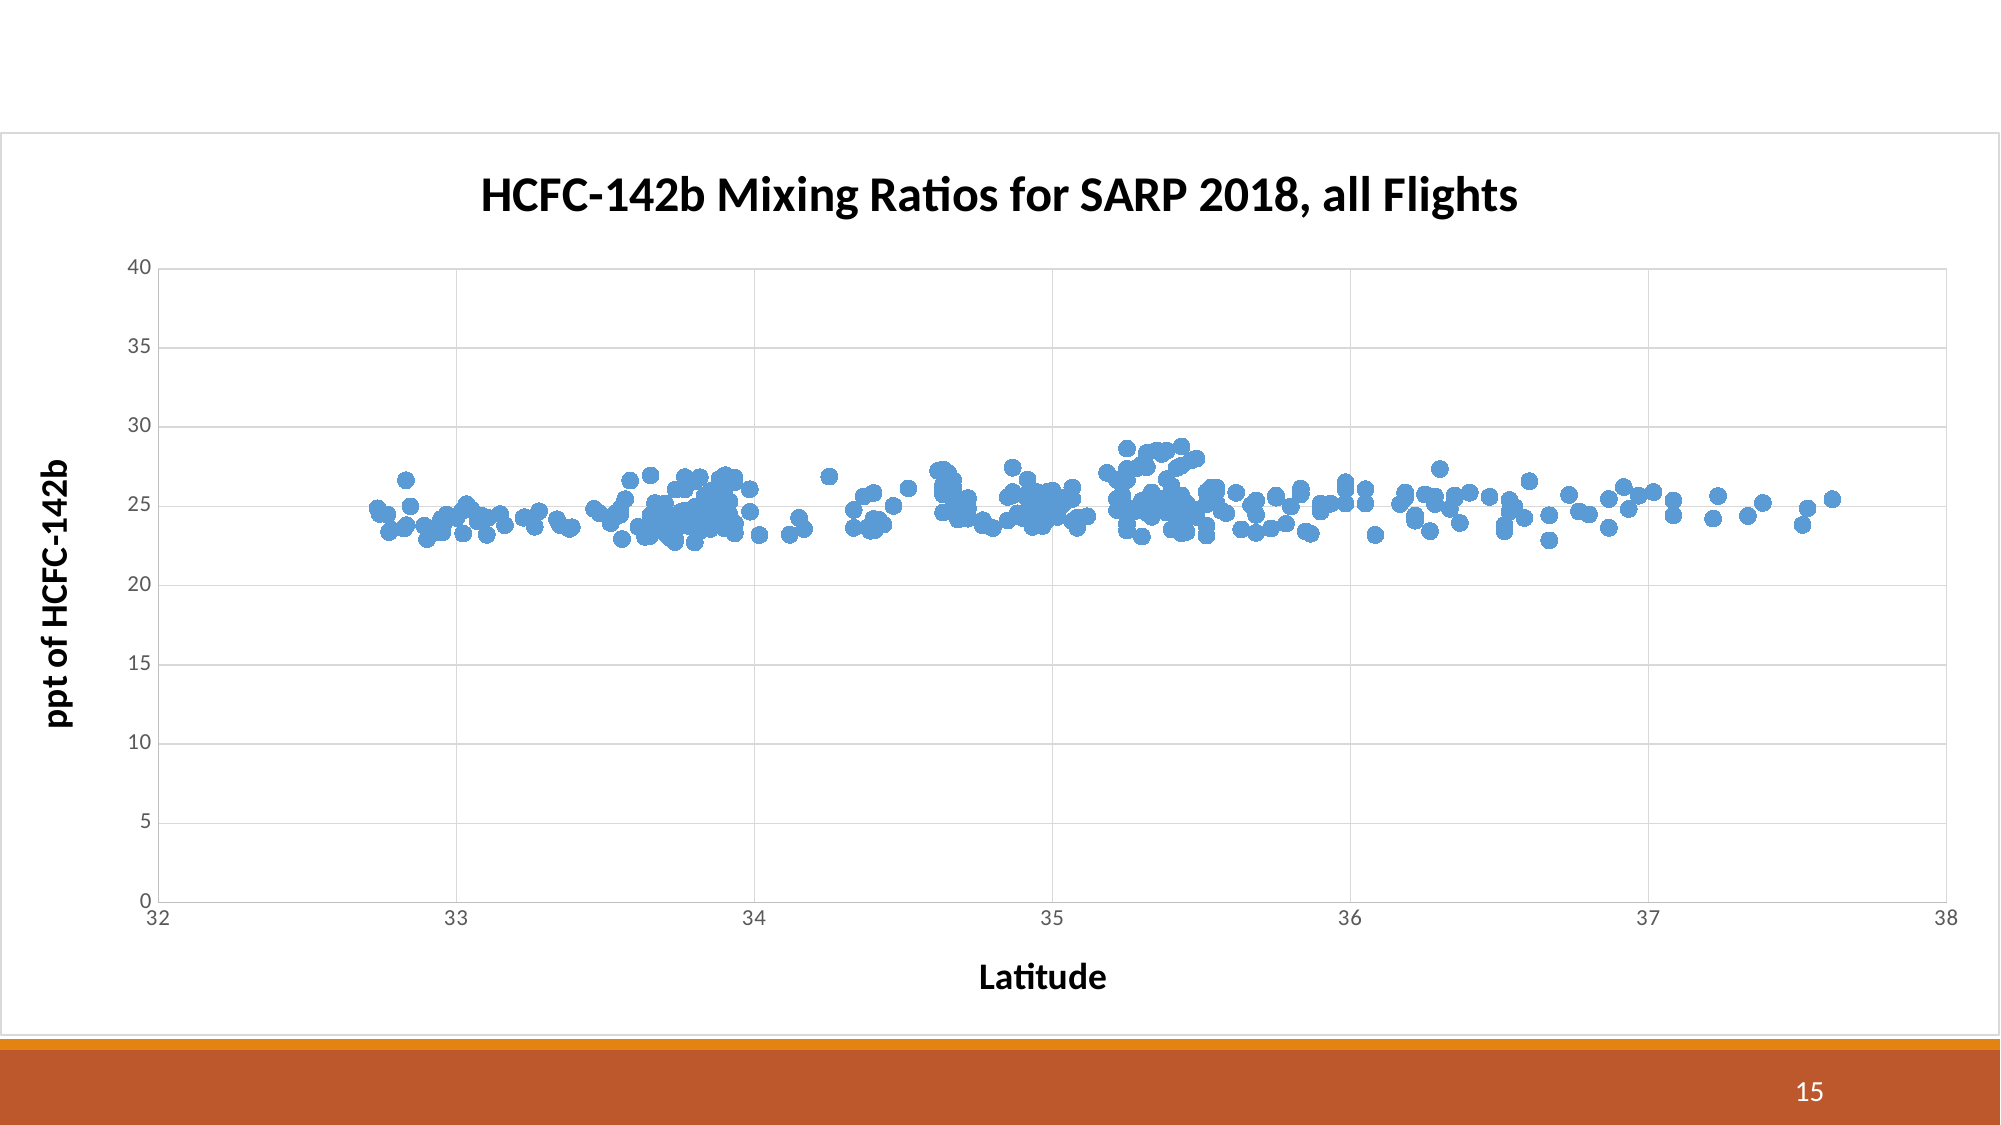

### Chart: HCFC-142b Mixing Ratios for SARP 2018, all Flights

| Category |  |
|---|---|
15